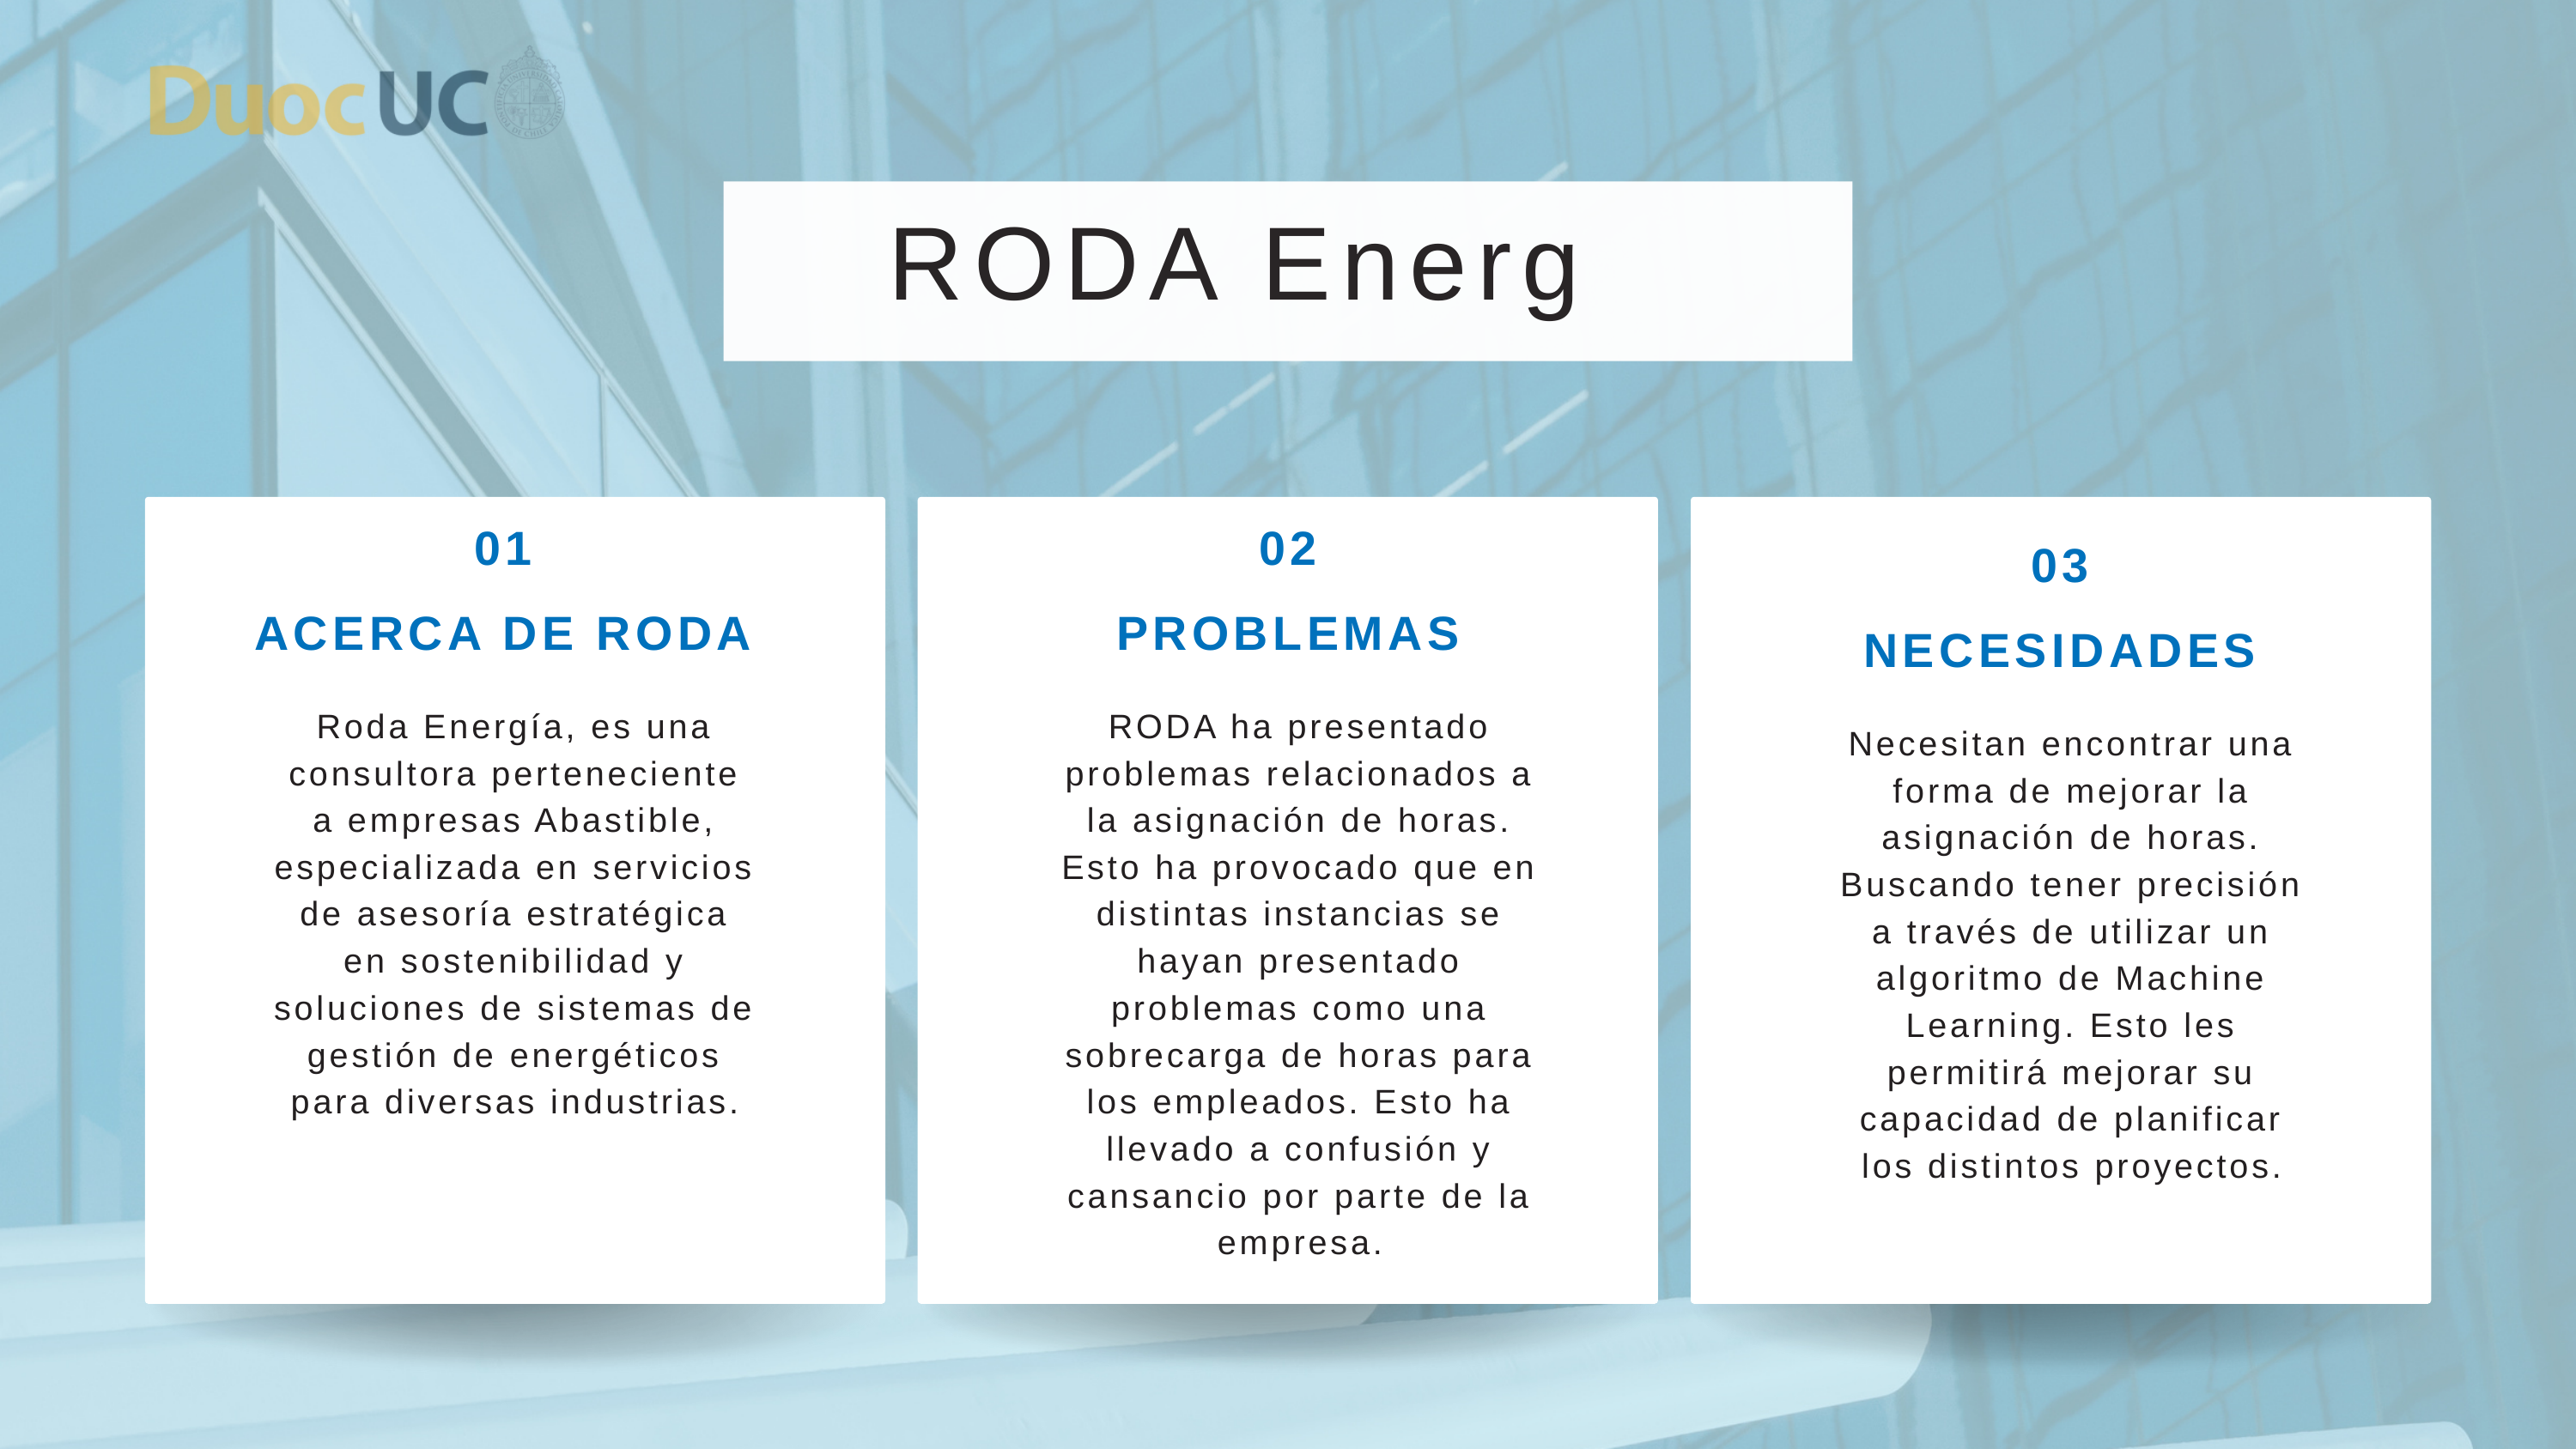

RODA Energía

01
02
03
ACERCA DE RODA
PROBLEMAS
NECESIDADES
Roda Energía, es una consultora perteneciente a empresas Abastible, especializada en servicios de asesoría estratégica en sostenibilidad y soluciones de sistemas de gestión de energéticos para diversas industrias.
RODA ha presentado problemas relacionados a la asignación de horas. Esto ha provocado que en distintas instancias se hayan presentado problemas como una sobrecarga de horas para los empleados. Esto ha llevado a confusión y cansancio por parte de la empresa.
Necesitan encontrar una forma de mejorar la asignación de horas. Buscando tener precisión a través de utilizar un algoritmo de Machine Learning. Esto les permitirá mejorar su capacidad de planificar los distintos proyectos.